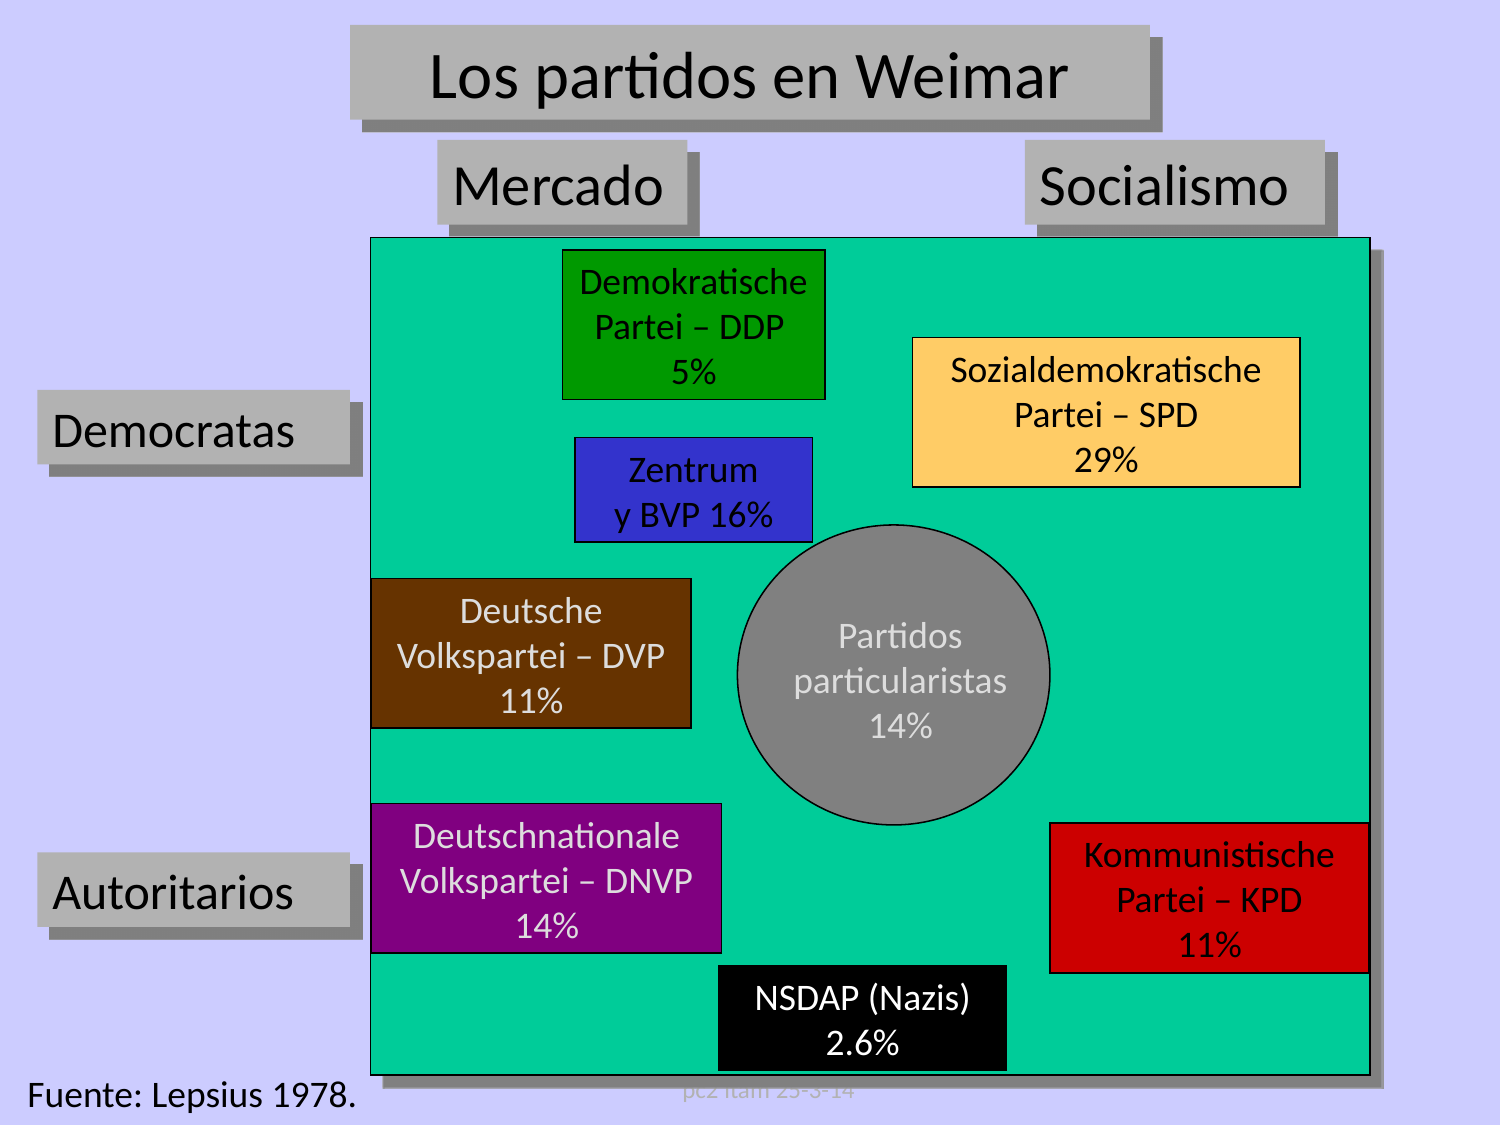

Los partidos en Weimar
Mercado
Socialismo

Demokratische Partei – DDP
5%
Sozialdemokratische Partei – SPD
29%
Democratas
Zentrum
y BVP 16%

Deutsche Volkspartei – DVP 11%
Partidos particularistas
14%
Deutschnationale Volkspartei – DNVP 14%
Kommunistische Partei – KPD
11%
Autoritarios
NSDAP (Nazis)
2.6%
Fuente: Lepsius 1978.